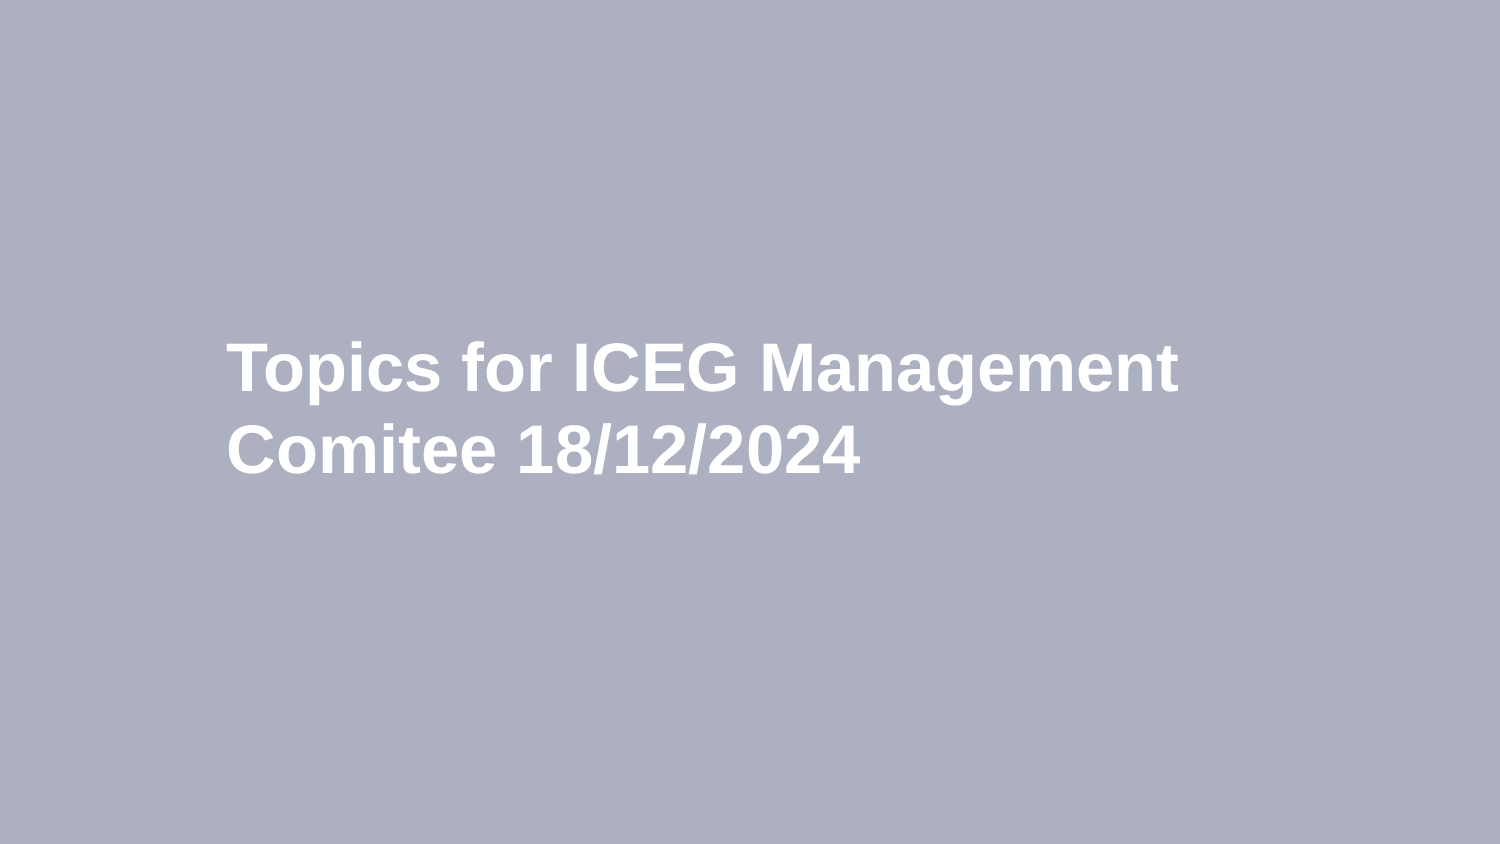

# Topics for ICEG Management Comitee 18/12/2024